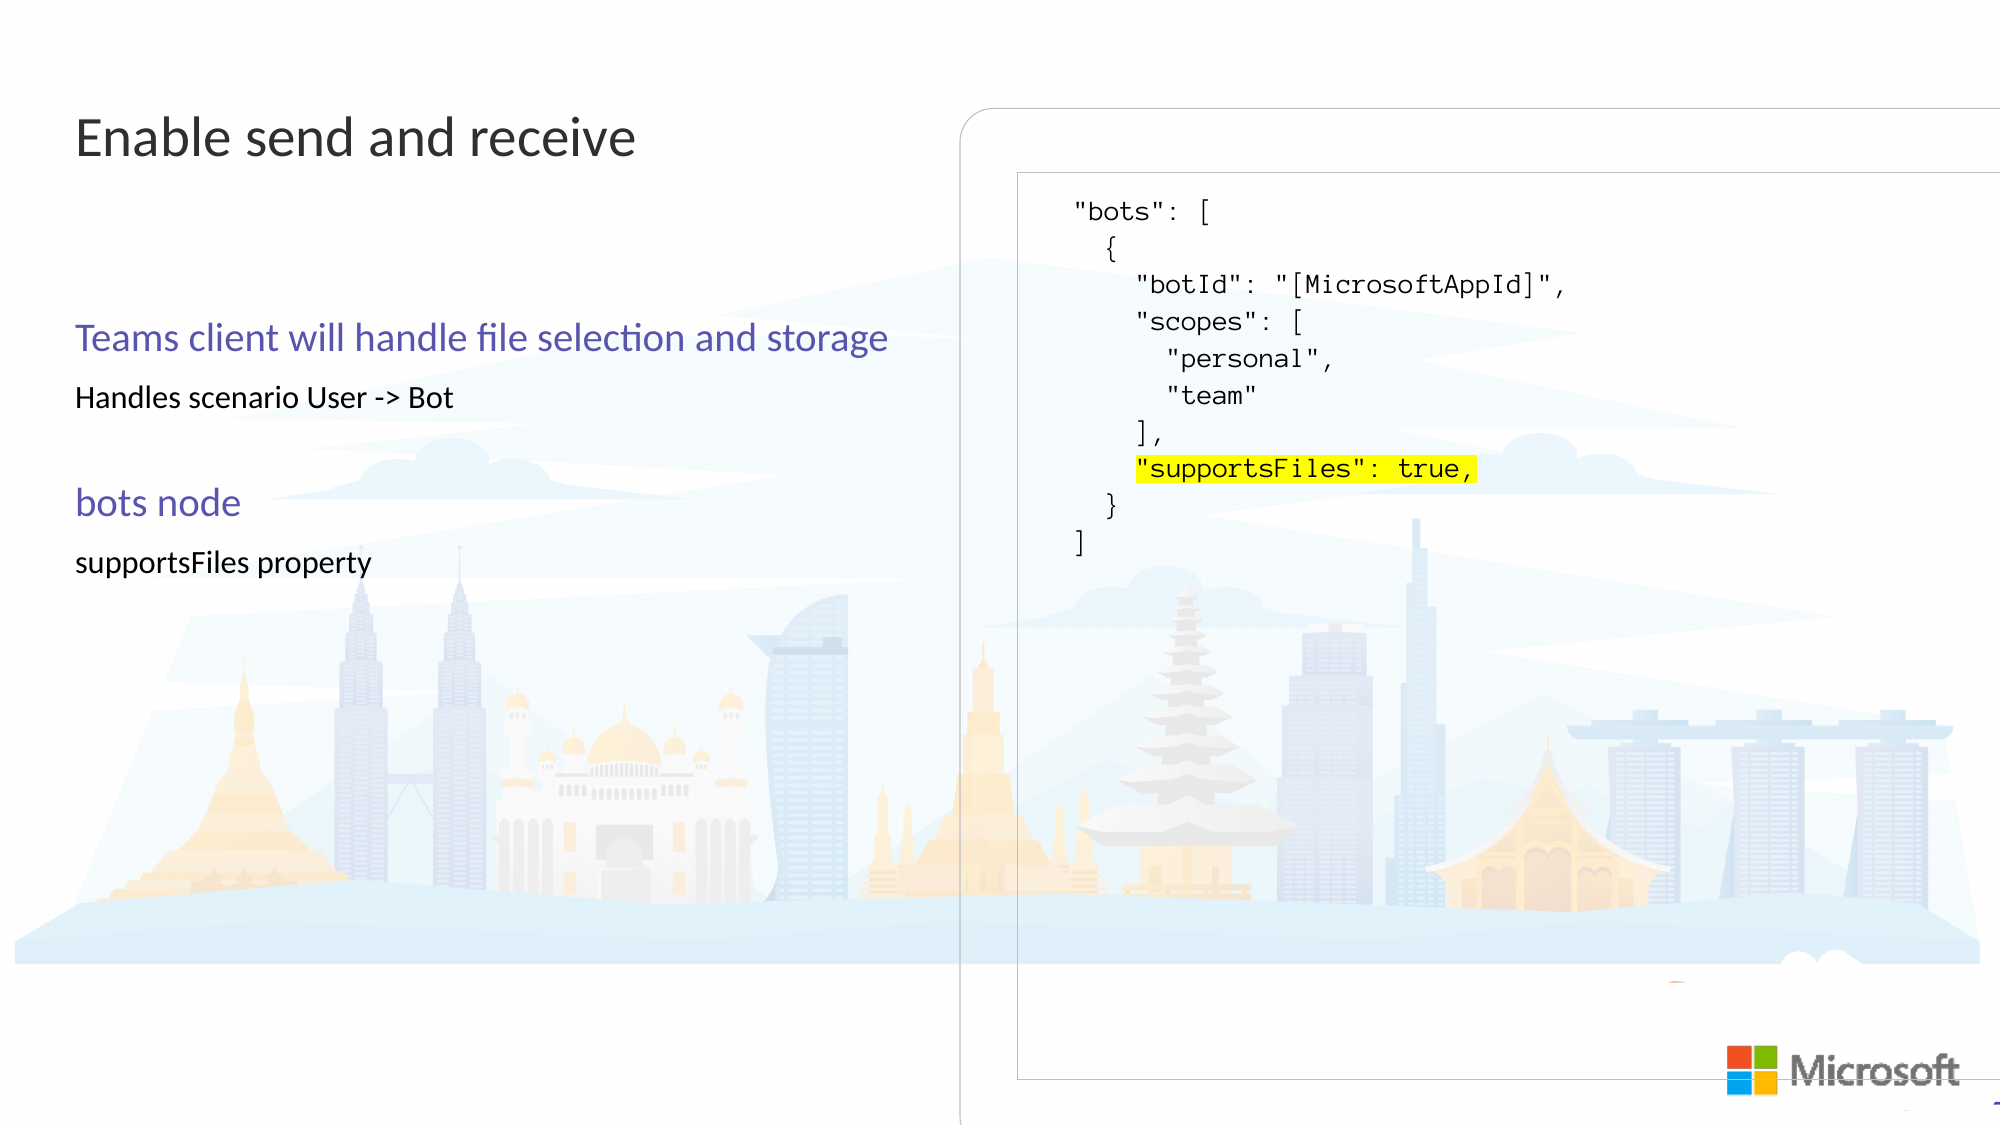

# Enable send and receive

"bots": [
  {
    "botId": "[MicrosoftAppId]",
    "scopes": [
      "personal",
      "team"
    ],
    "supportsFiles": true,
  }
]
Teams client will handle file selection and storage
Handles scenario User -> Bot

bots node
supportsFiles property